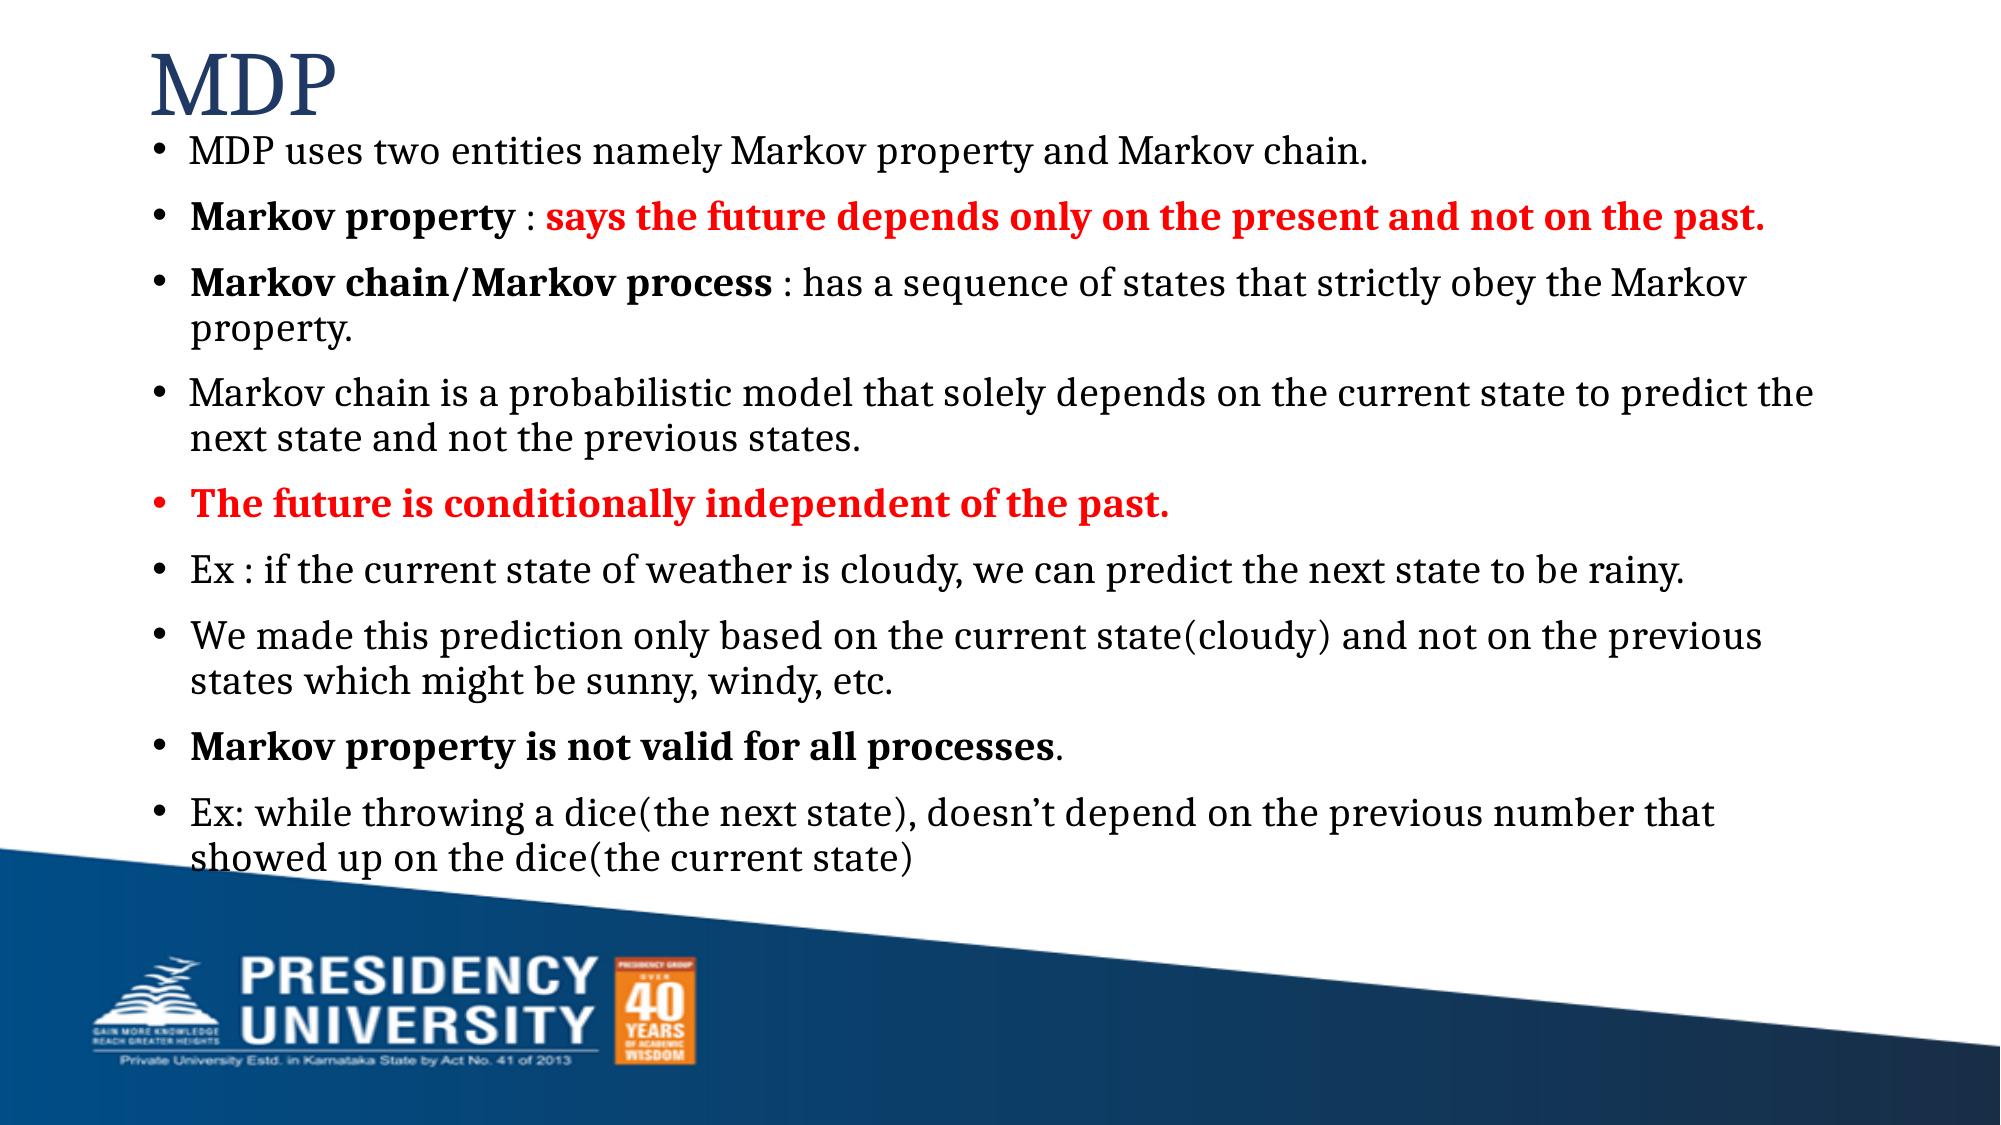

# MDP
MDP uses two entities namely Markov property and Markov chain.
Markov property : says the future depends only on the present and not on the past.
Markov chain/Markov process : has a sequence of states that strictly obey the Markov property.
Markov chain is a probabilistic model that solely depends on the current state to predict the next state and not the previous states.
The future is conditionally independent of the past.
Ex : if the current state of weather is cloudy, we can predict the next state to be rainy.
We made this prediction only based on the current state(cloudy) and not on the previous states which might be sunny, windy, etc.
Markov property is not valid for all processes.
Ex: while throwing a dice(the next state), doesn’t depend on the previous number that showed up on the dice(the current state)